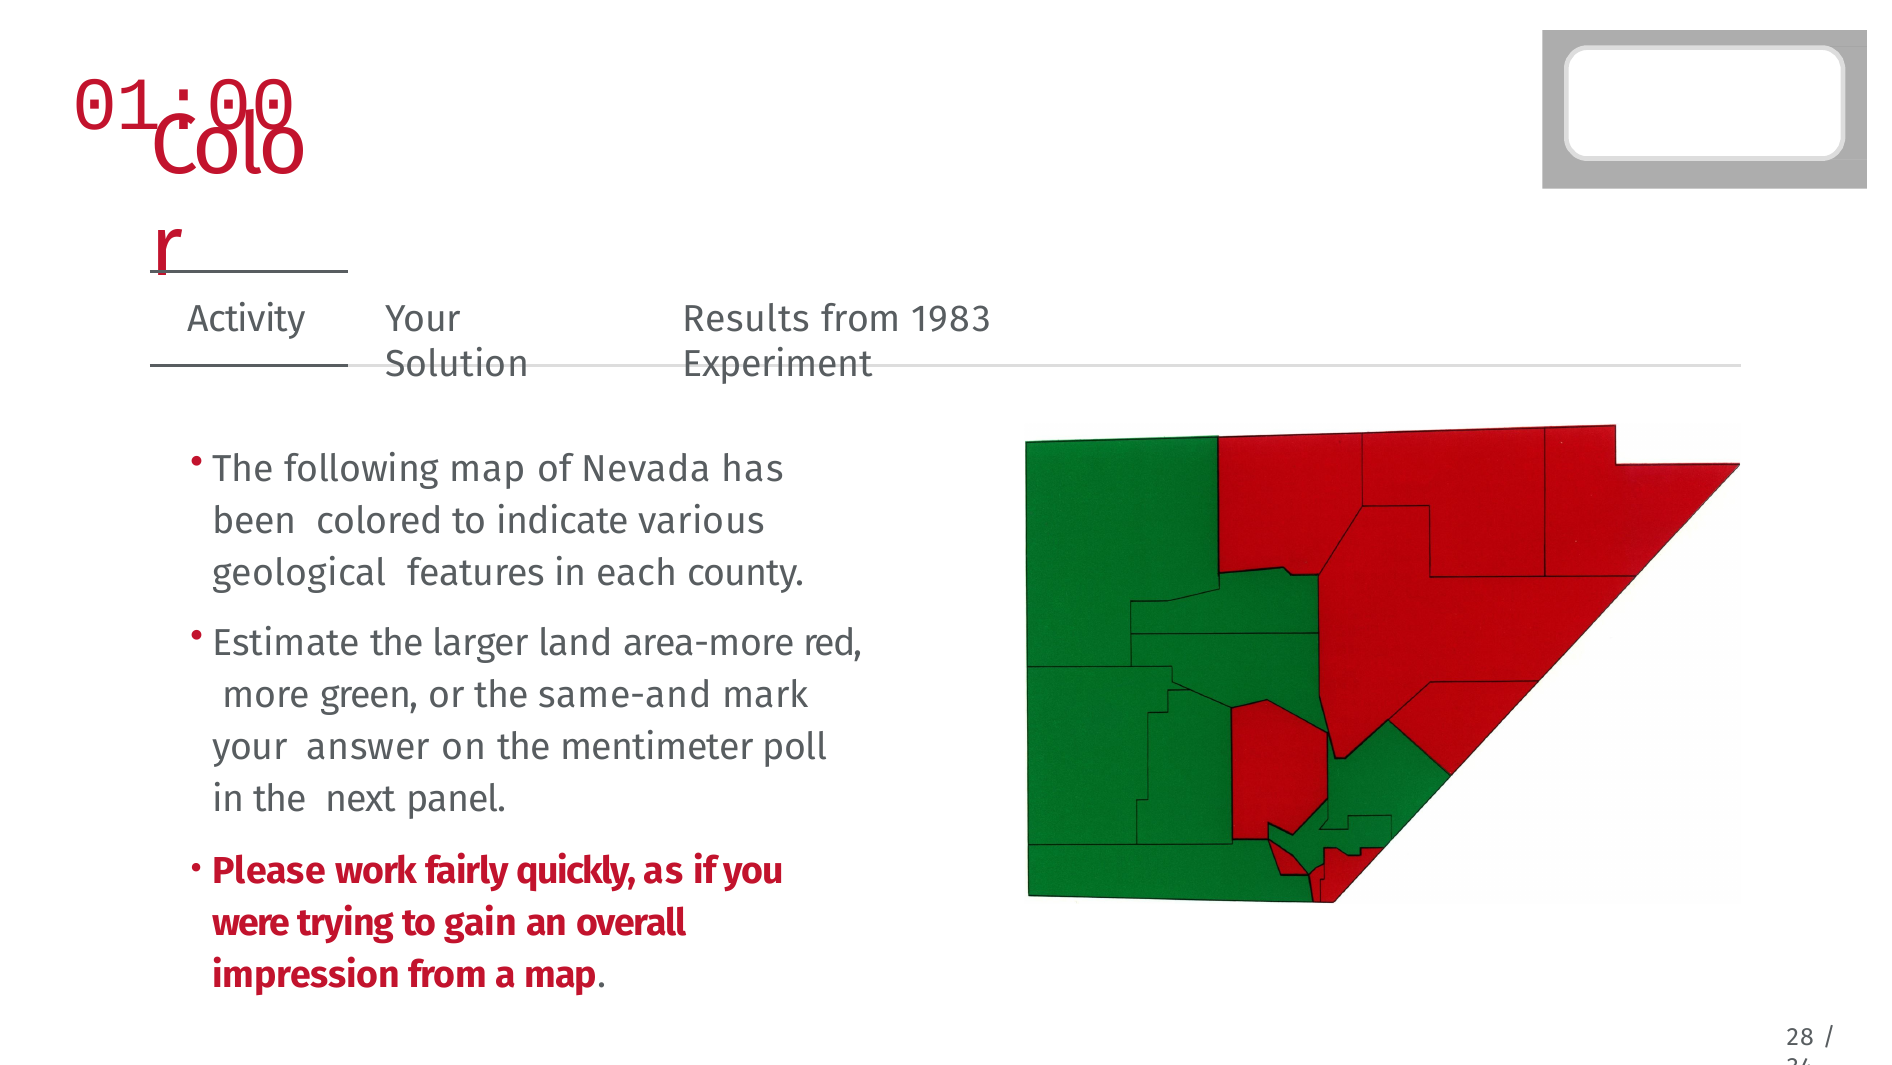

# 01:00
Color

Activity
Your Solution
Results from 1983 Experiment

The following map of Nevada has been  colored to indicate various geological  features in each county.
Estimate the larger land area-more red,  more green, or the same-and mark your  answer on the mentimeter poll in the  next panel.
Please work fairly quickly, as if you  were trying to gain an overall  impression from a map.
28 / 34